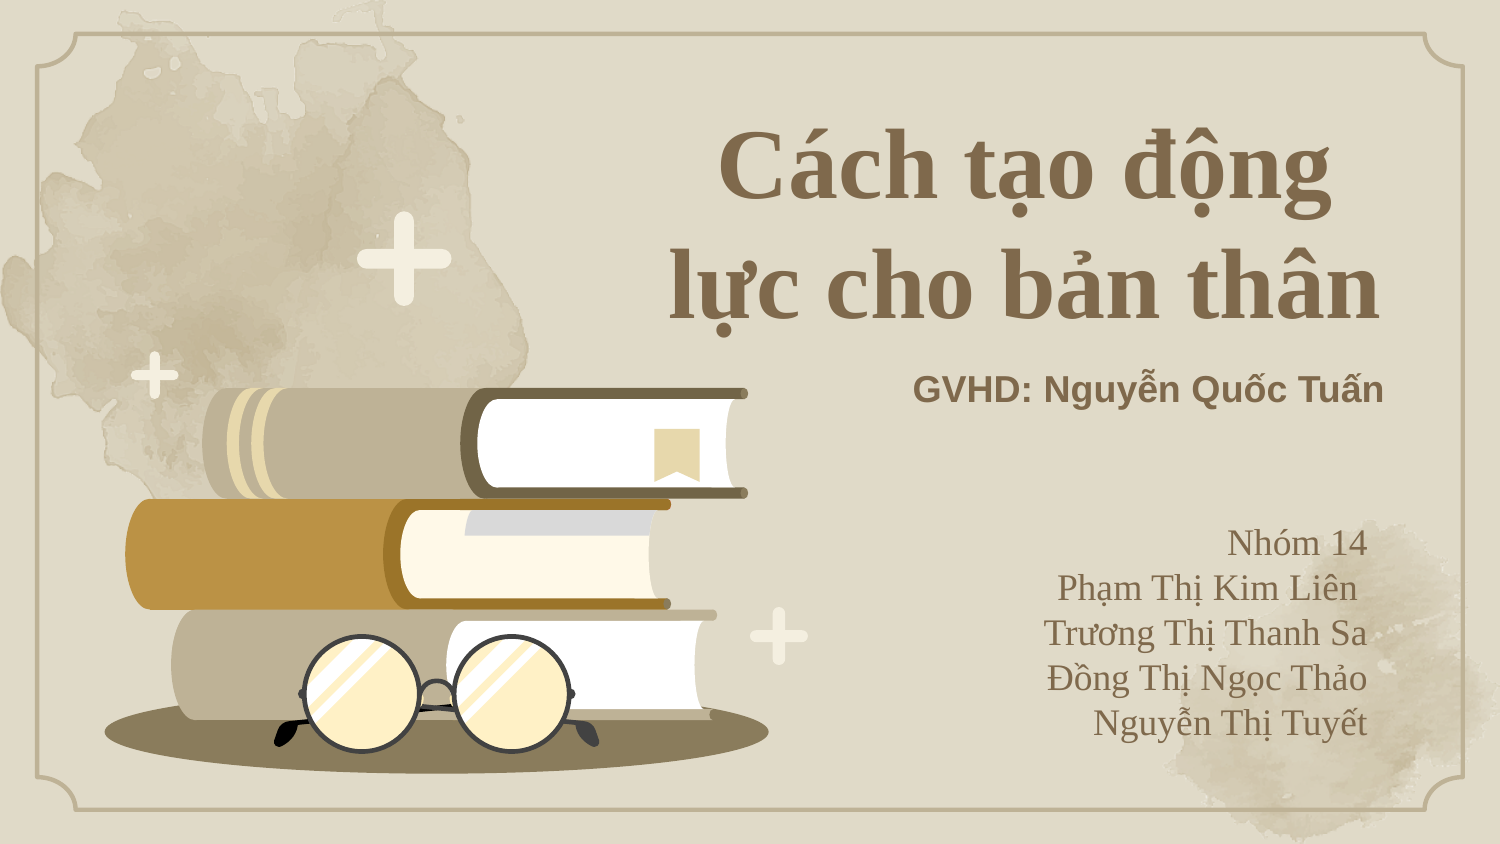

# Cách tạo động lực cho bản thân

GVHD: Nguyễn Quốc Tuấn

Nhóm 14
Phạm Thị Kim Liên
Trương Thị Thanh Sa
Đồng Thị Ngọc Thảo
Nguyễn Thị Tuyết